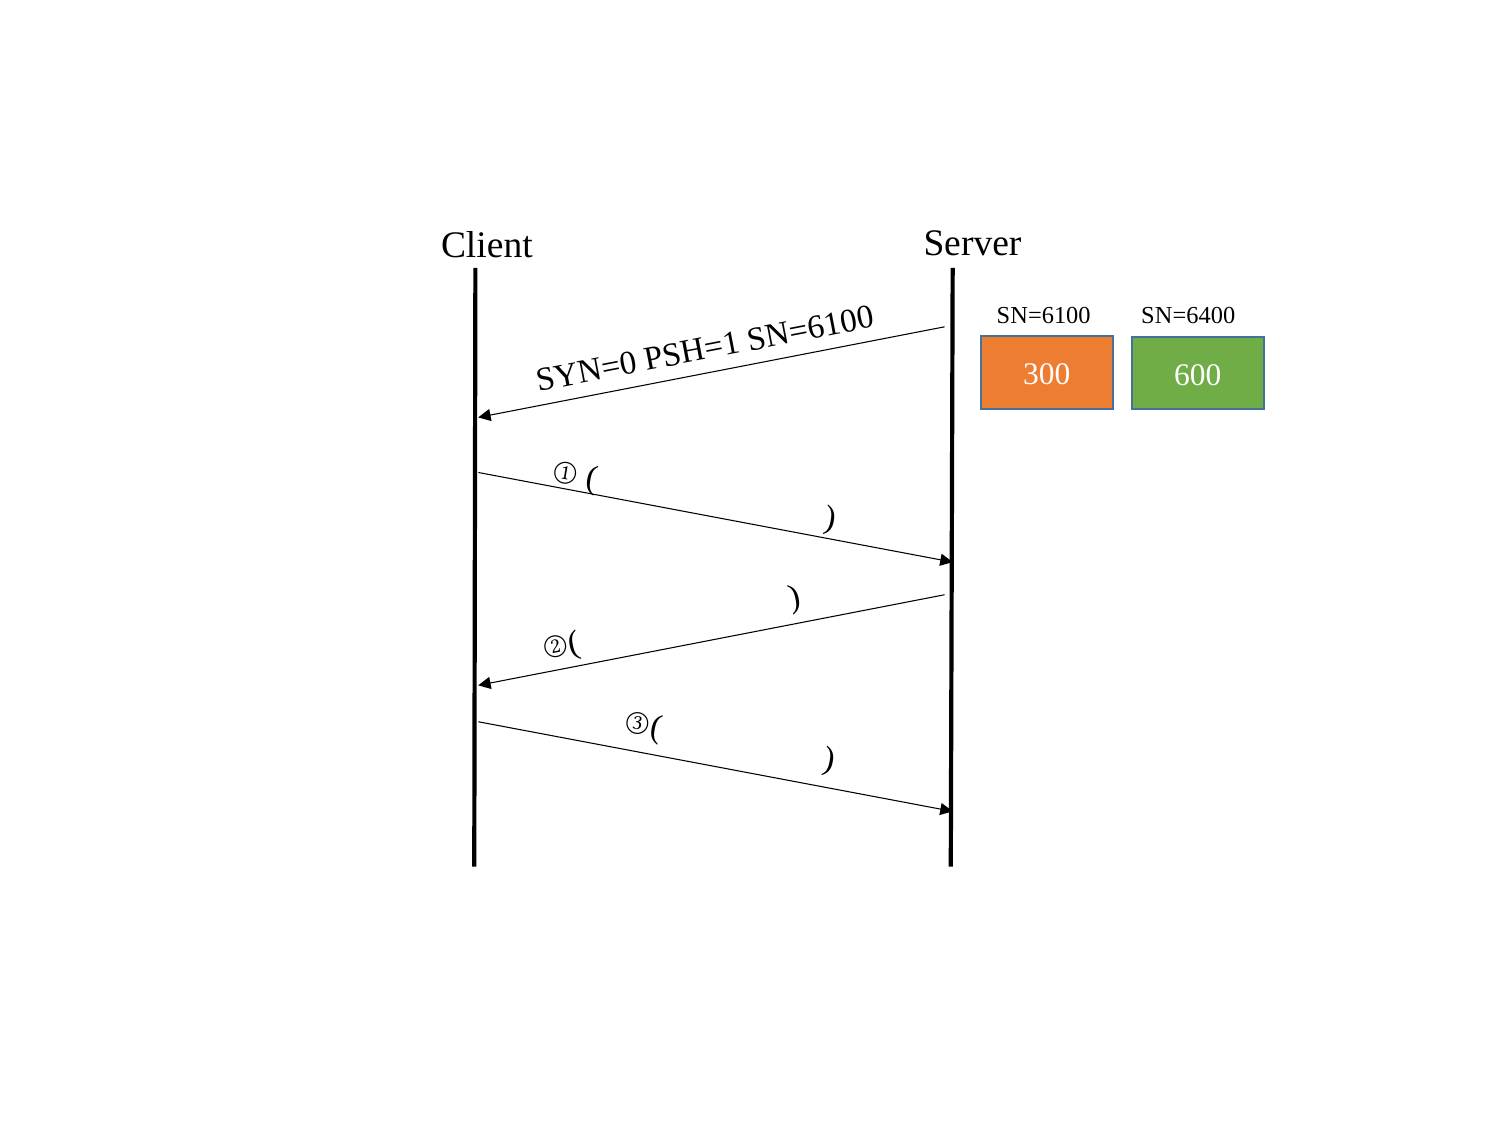

Server
Client
SN=6100
SN=6400
SYN=0 PSH=1 SN=6100
300
600
 ① (                            )
②(                          )
③(                    )